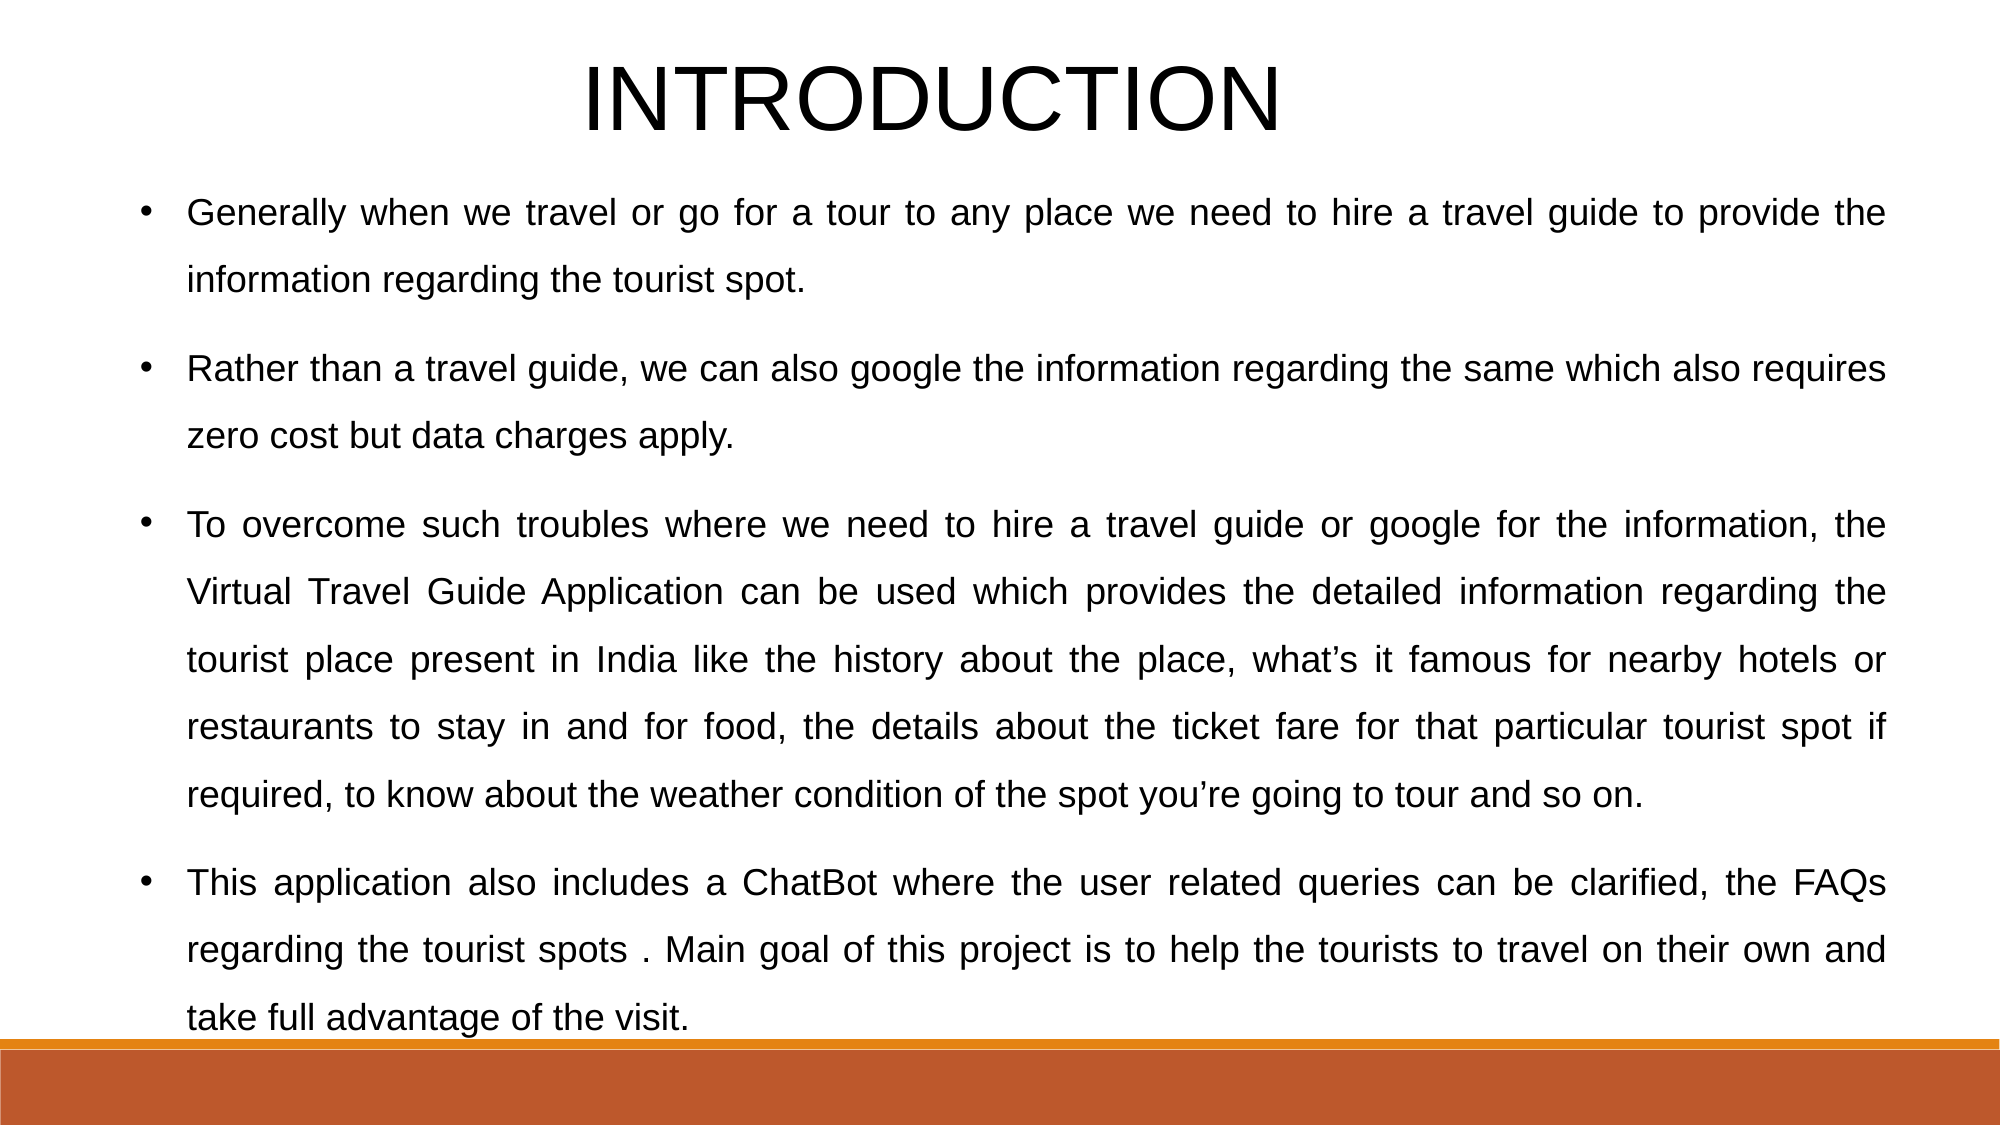

INTRODUCTION
Generally when we travel or go for a tour to any place we need to hire a travel guide to provide the information regarding the tourist spot.
Rather than a travel guide, we can also google the information regarding the same which also requires zero cost but data charges apply.
To overcome such troubles where we need to hire a travel guide or google for the information, the Virtual Travel Guide Application can be used which provides the detailed information regarding the tourist place present in India like the history about the place, what’s it famous for nearby hotels or restaurants to stay in and for food, the details about the ticket fare for that particular tourist spot if required, to know about the weather condition of the spot you’re going to tour and so on.
This application also includes a ChatBot where the user related queries can be clarified, the FAQs regarding the tourist spots . Main goal of this project is to help the tourists to travel on their own and take full advantage of the visit.